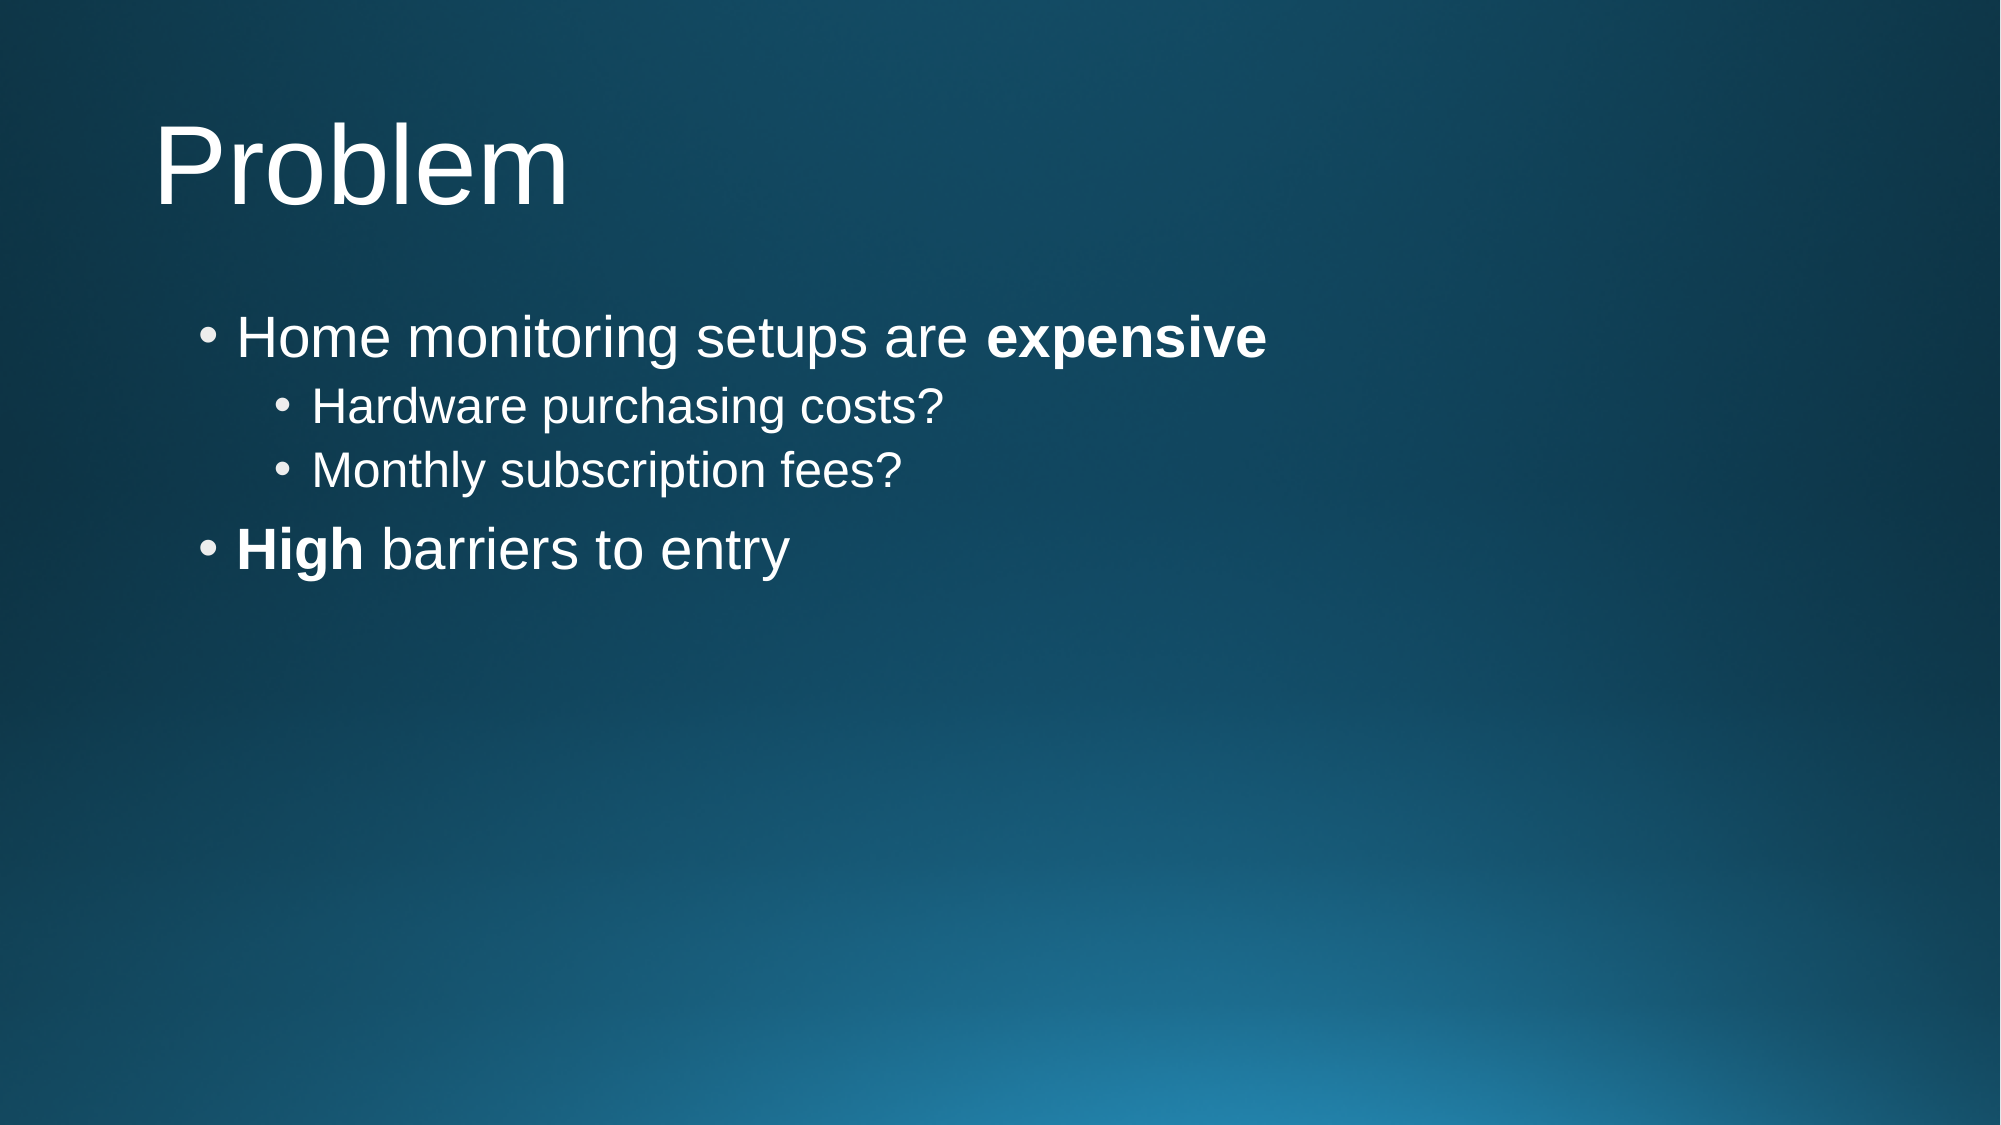

# Problem
Home monitoring setups are expensive
Hardware purchasing costs?
Monthly subscription fees?
High barriers to entry